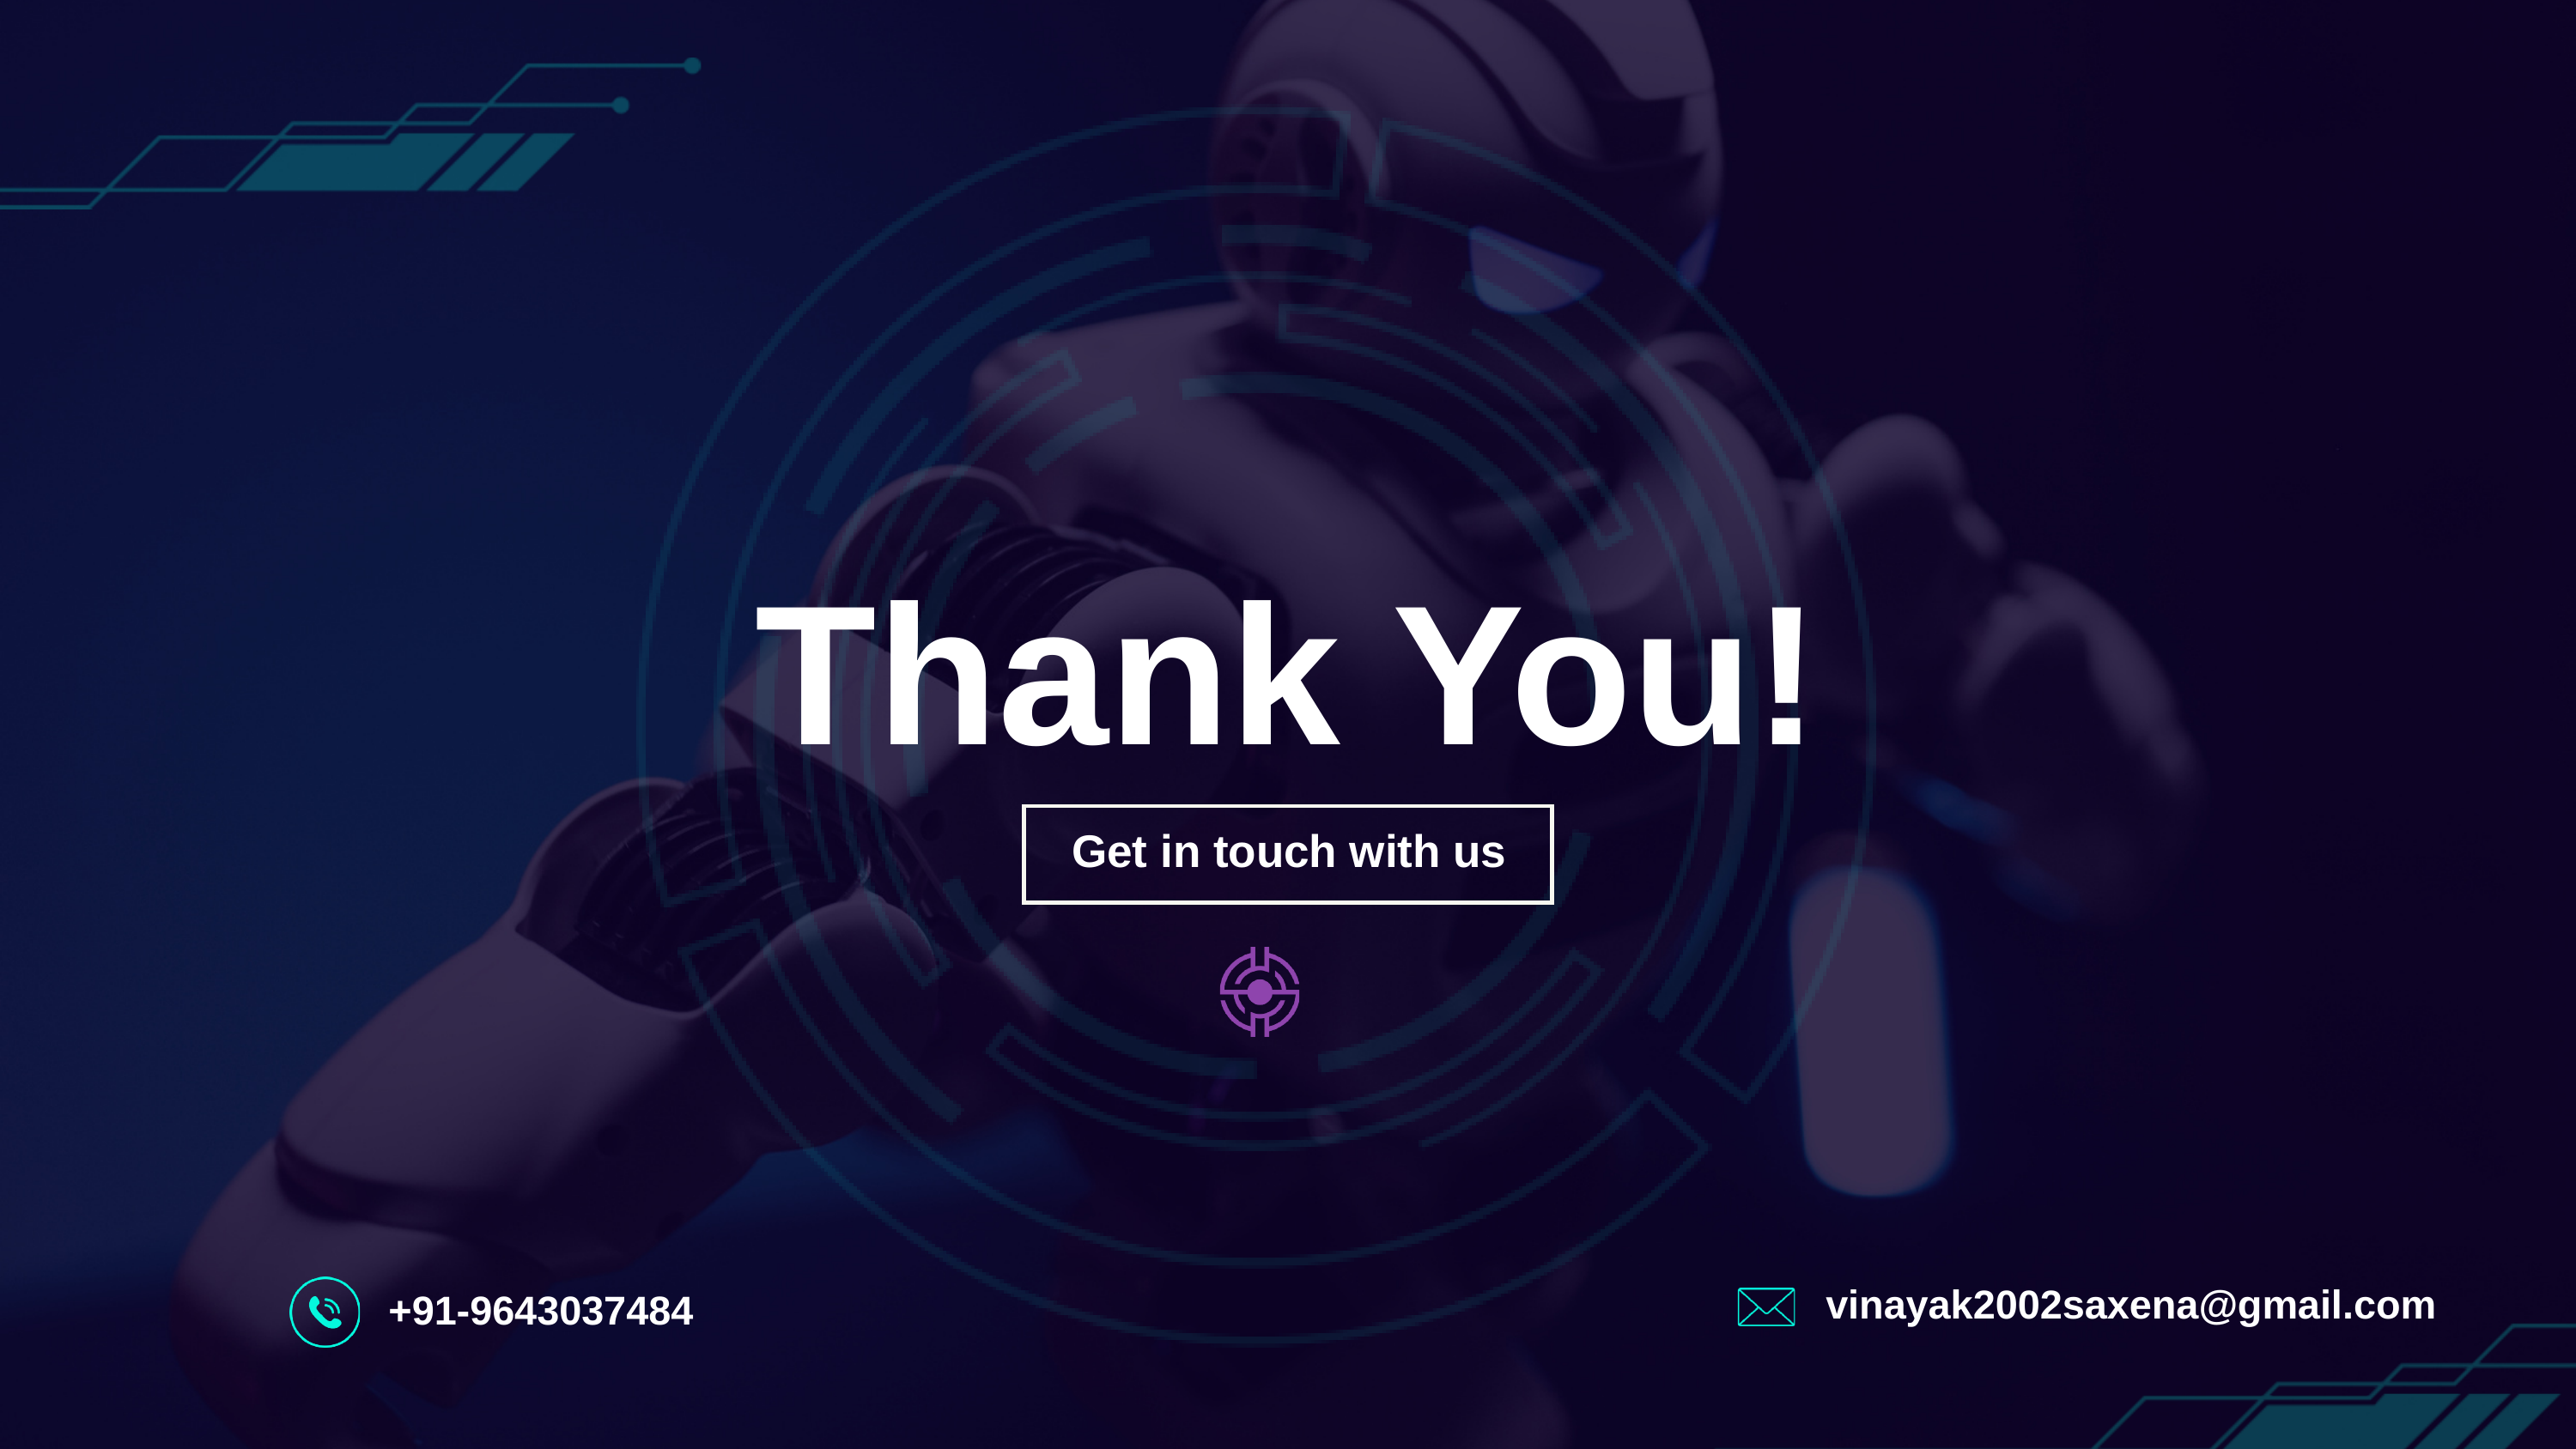

Thank You!

Get in touch with us

vinayak2002saxena@gmail.com
+91-9643037484